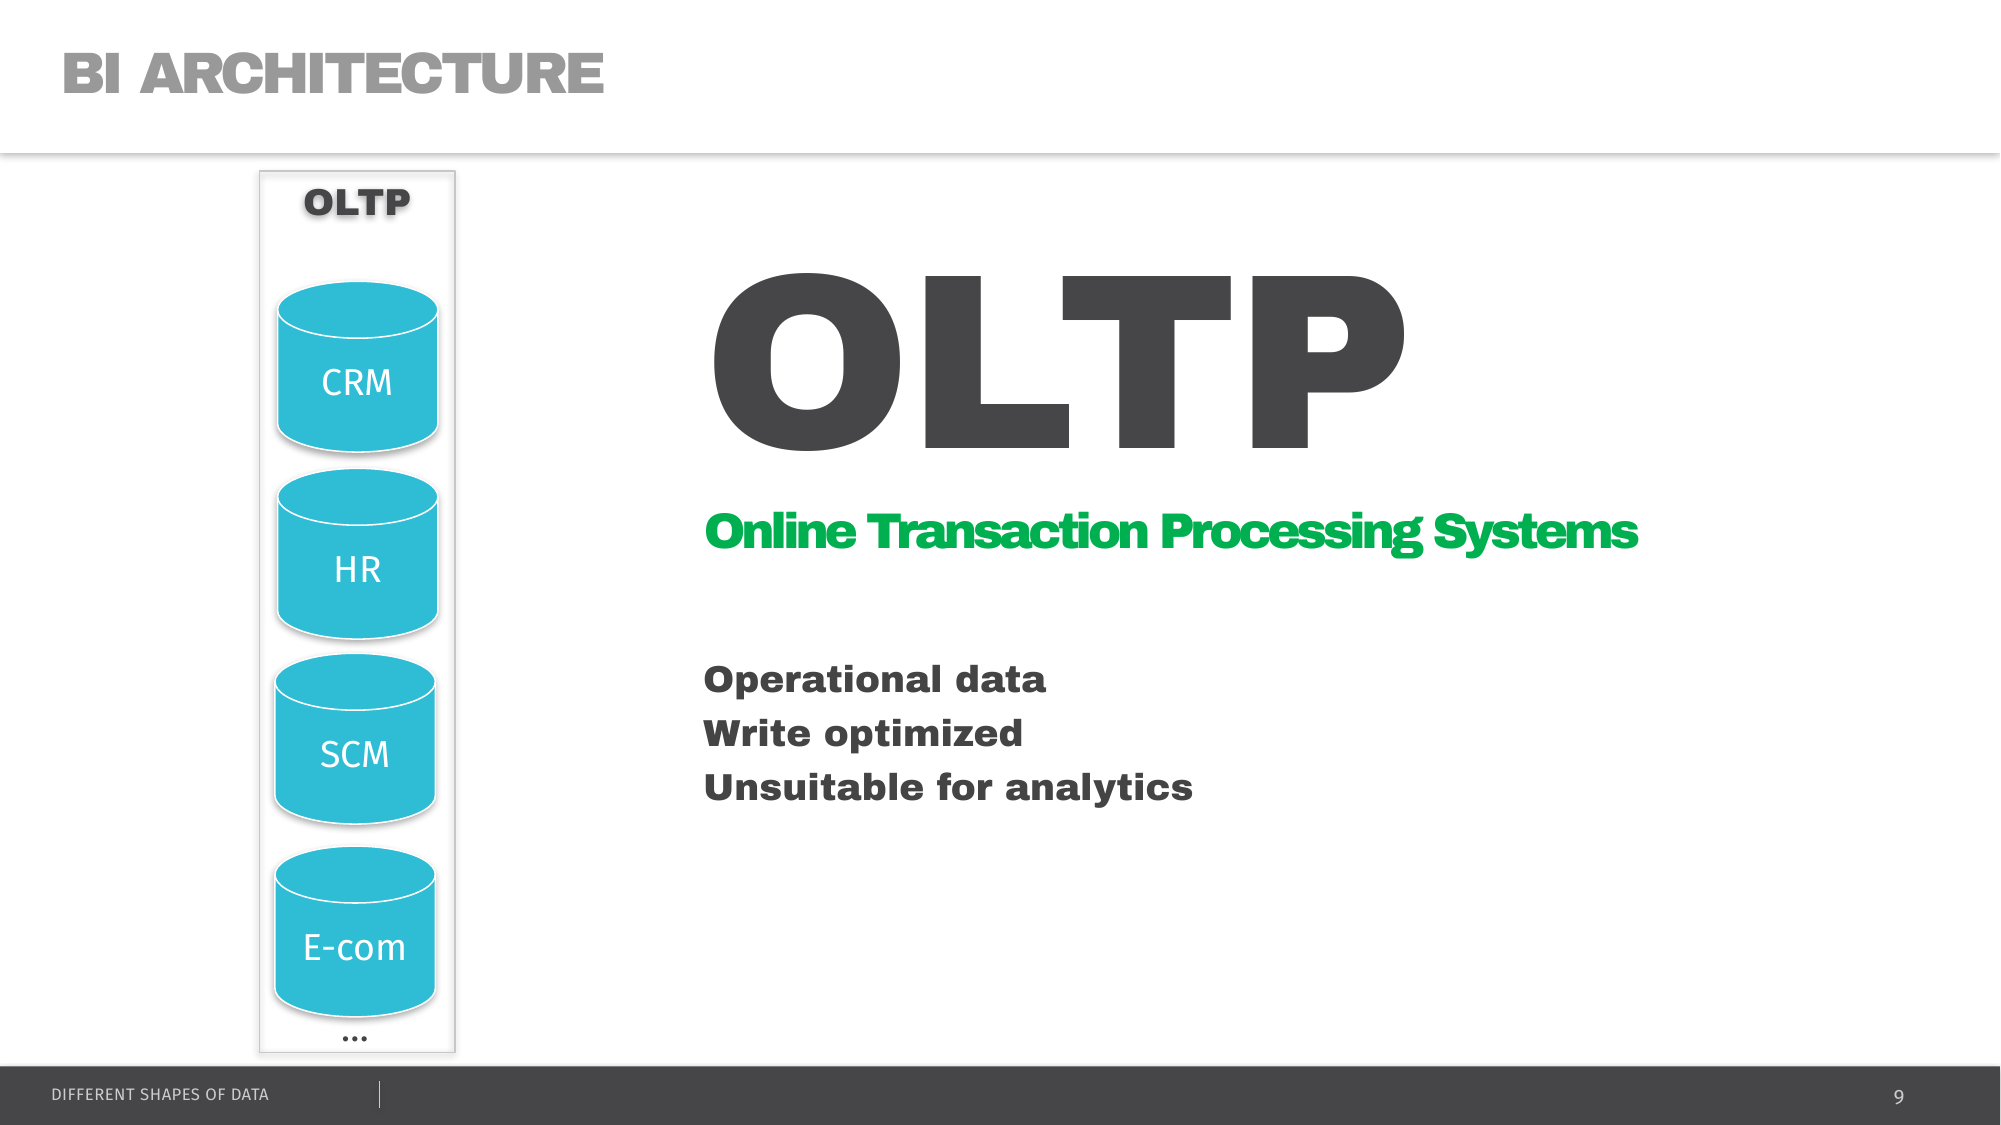

BI ARCHITECTURE
OLTP
OLTP
Online Transaction Processing Systems
CRM
HR
Operational data
Write optimized
Unsuitable for analytics

SCM
E-com
…